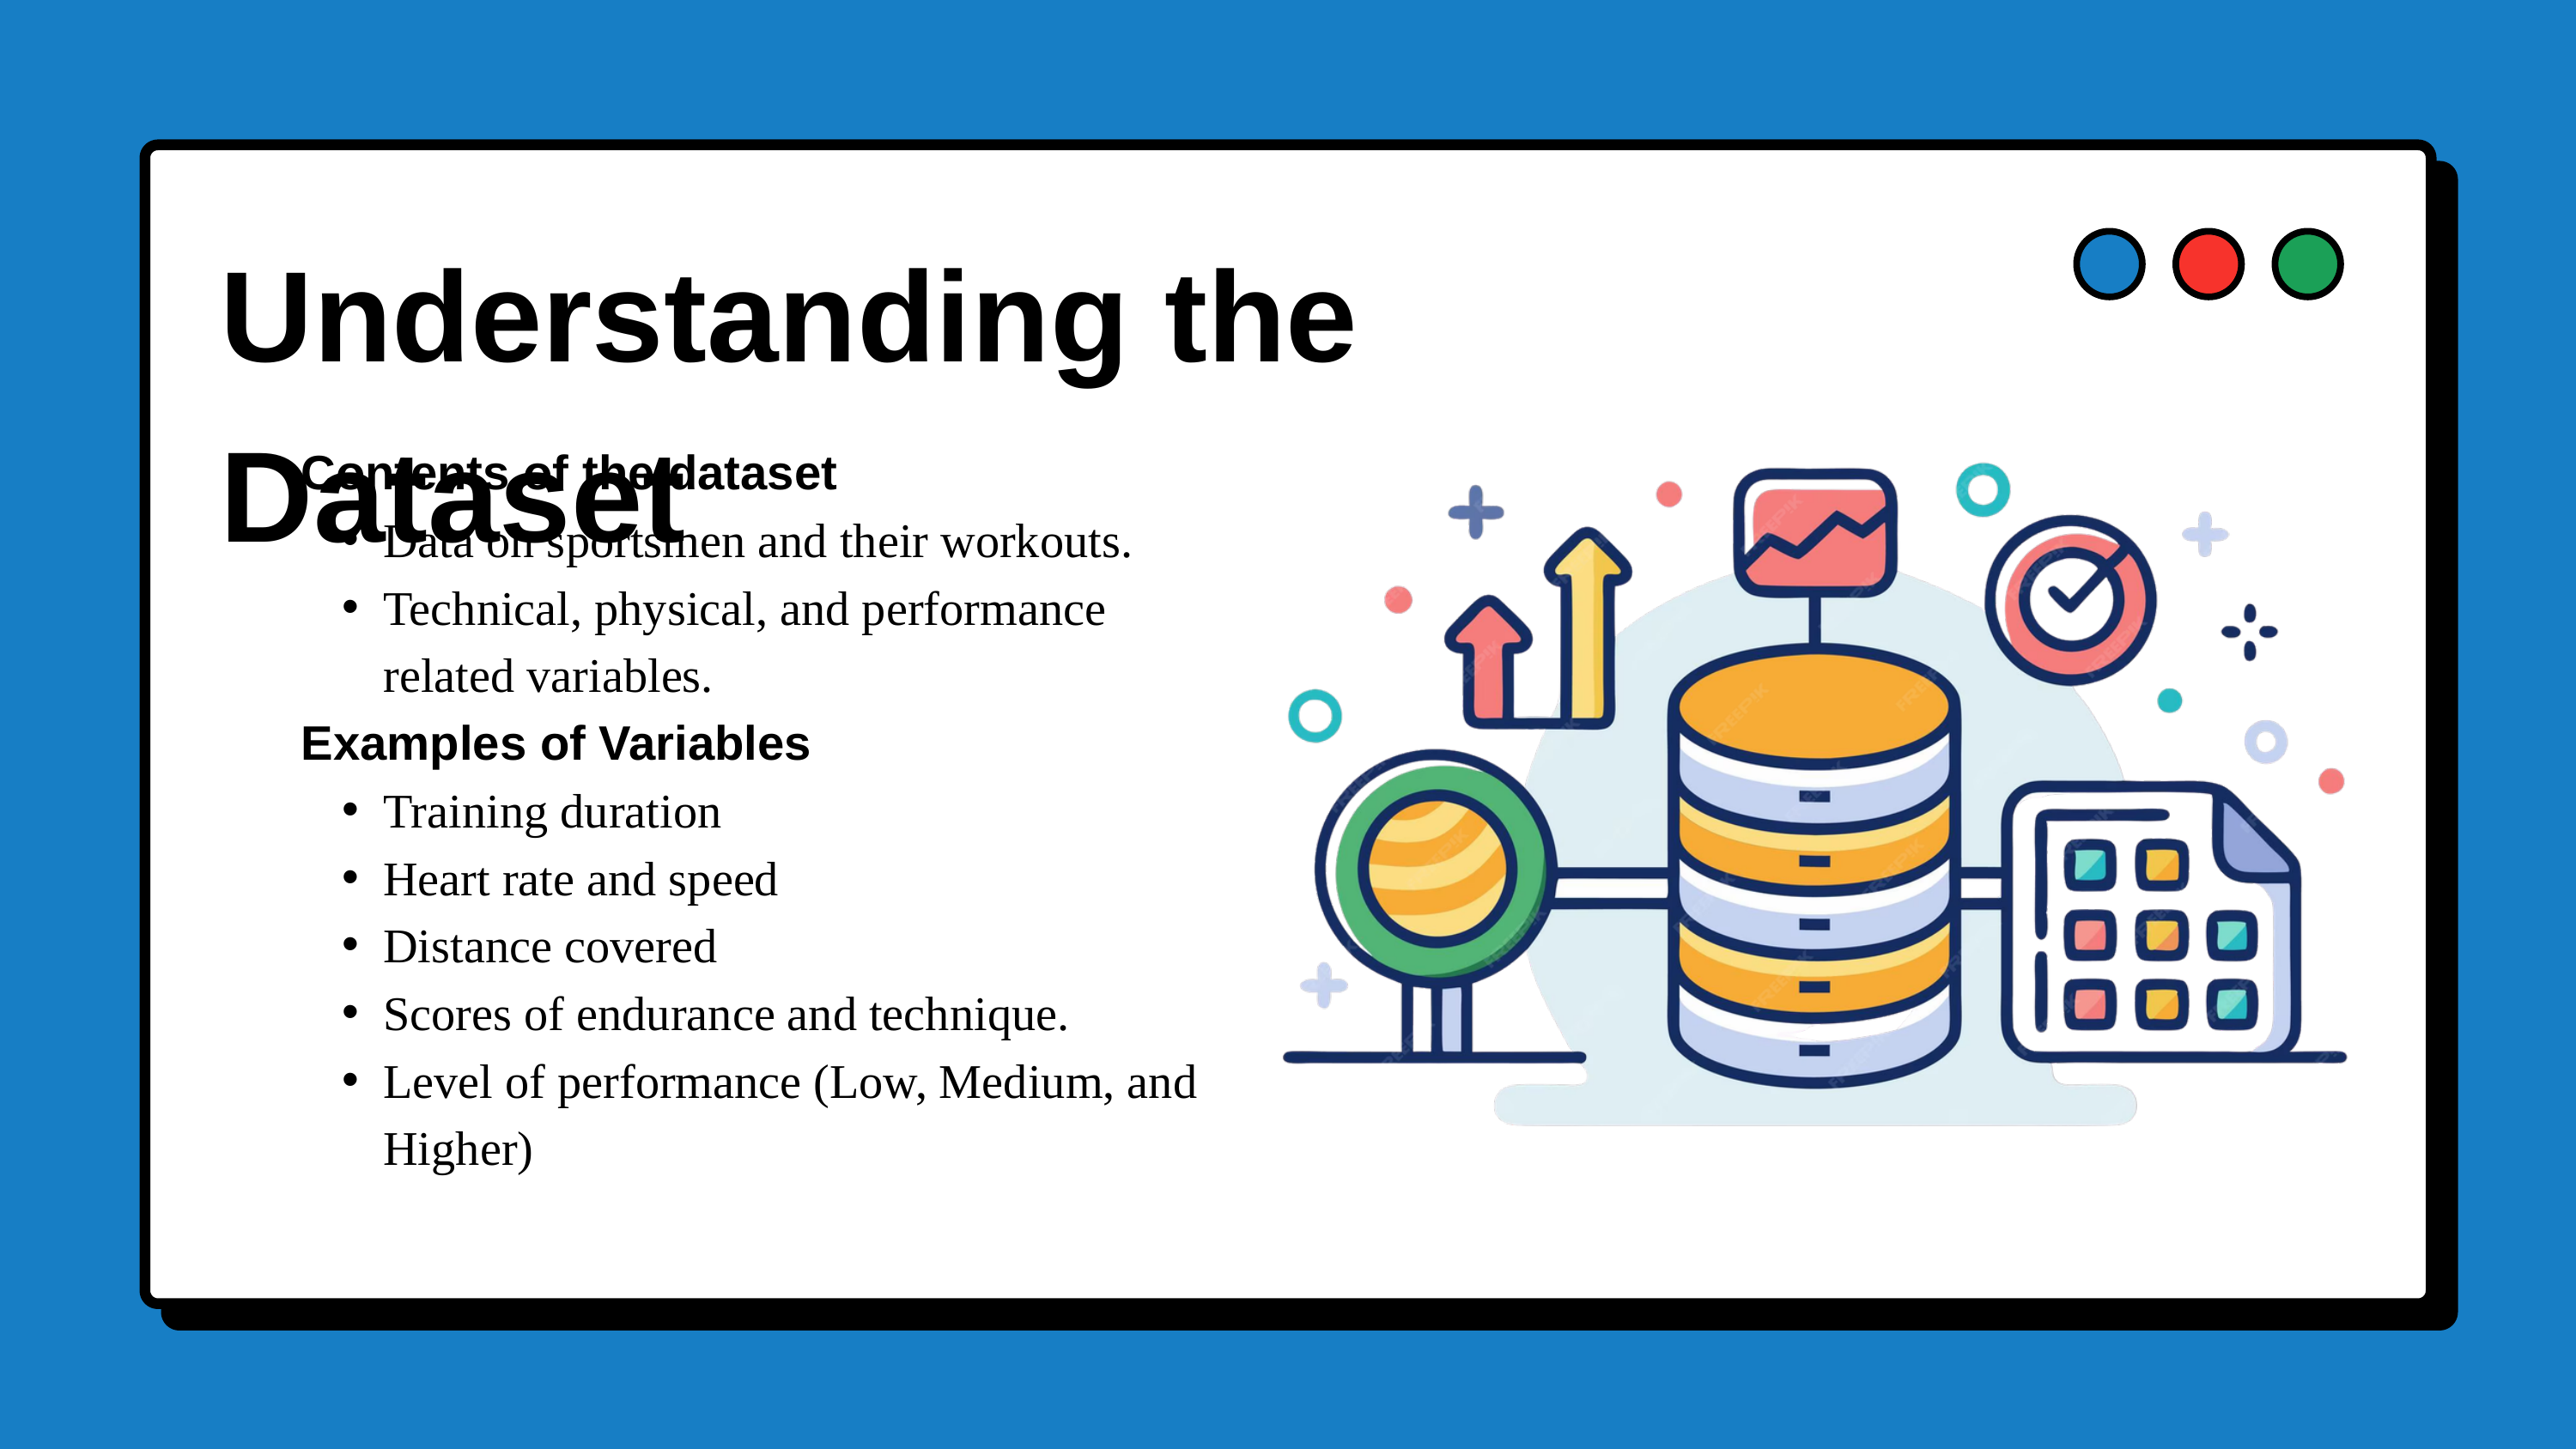

Understanding the Dataset

Contents of the dataset
Data on sportsmen and their workouts.
Technical, physical, and performance related variables.
Examples of Variables
Training duration
Heart rate and speed
Distance covered
Scores of endurance and technique.
Level of performance (Low, Medium, and Higher)